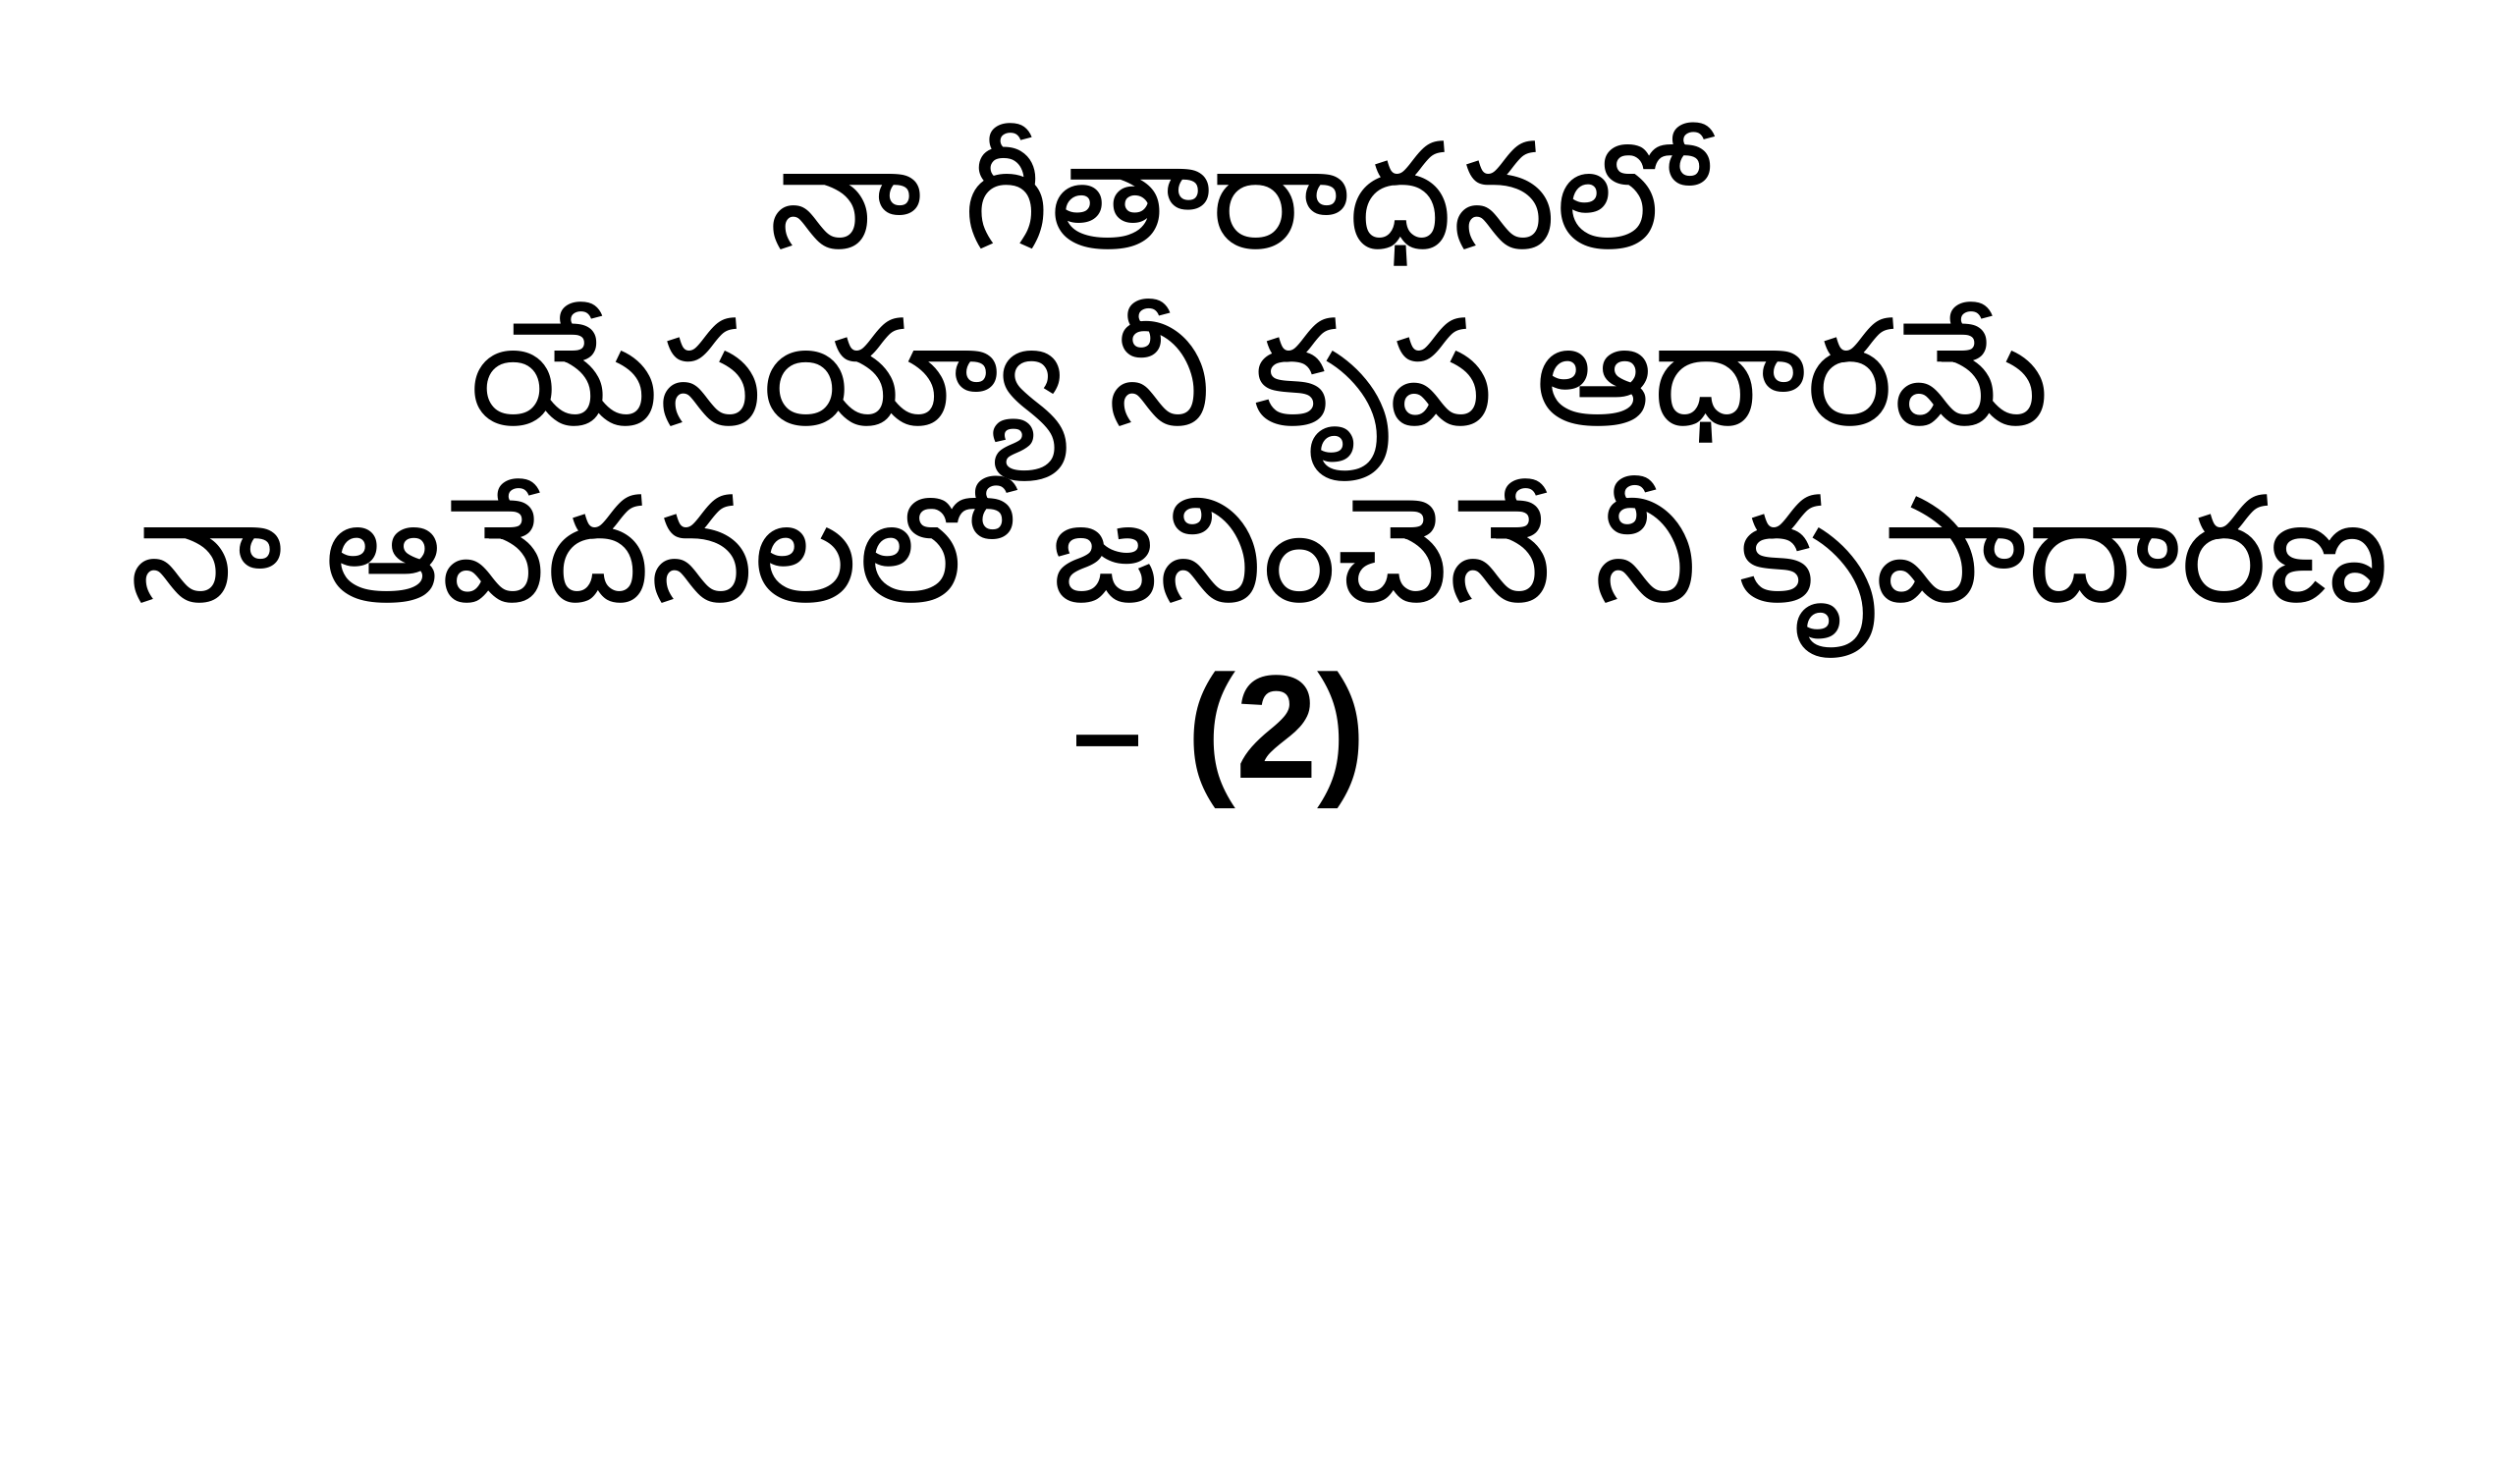

నా గీతారాధనలో
యేసయ్యా నీ కృప ఆధారమే
నా ఆవేదనలలో జనించెనే నీ కృపాదారణ – (2)